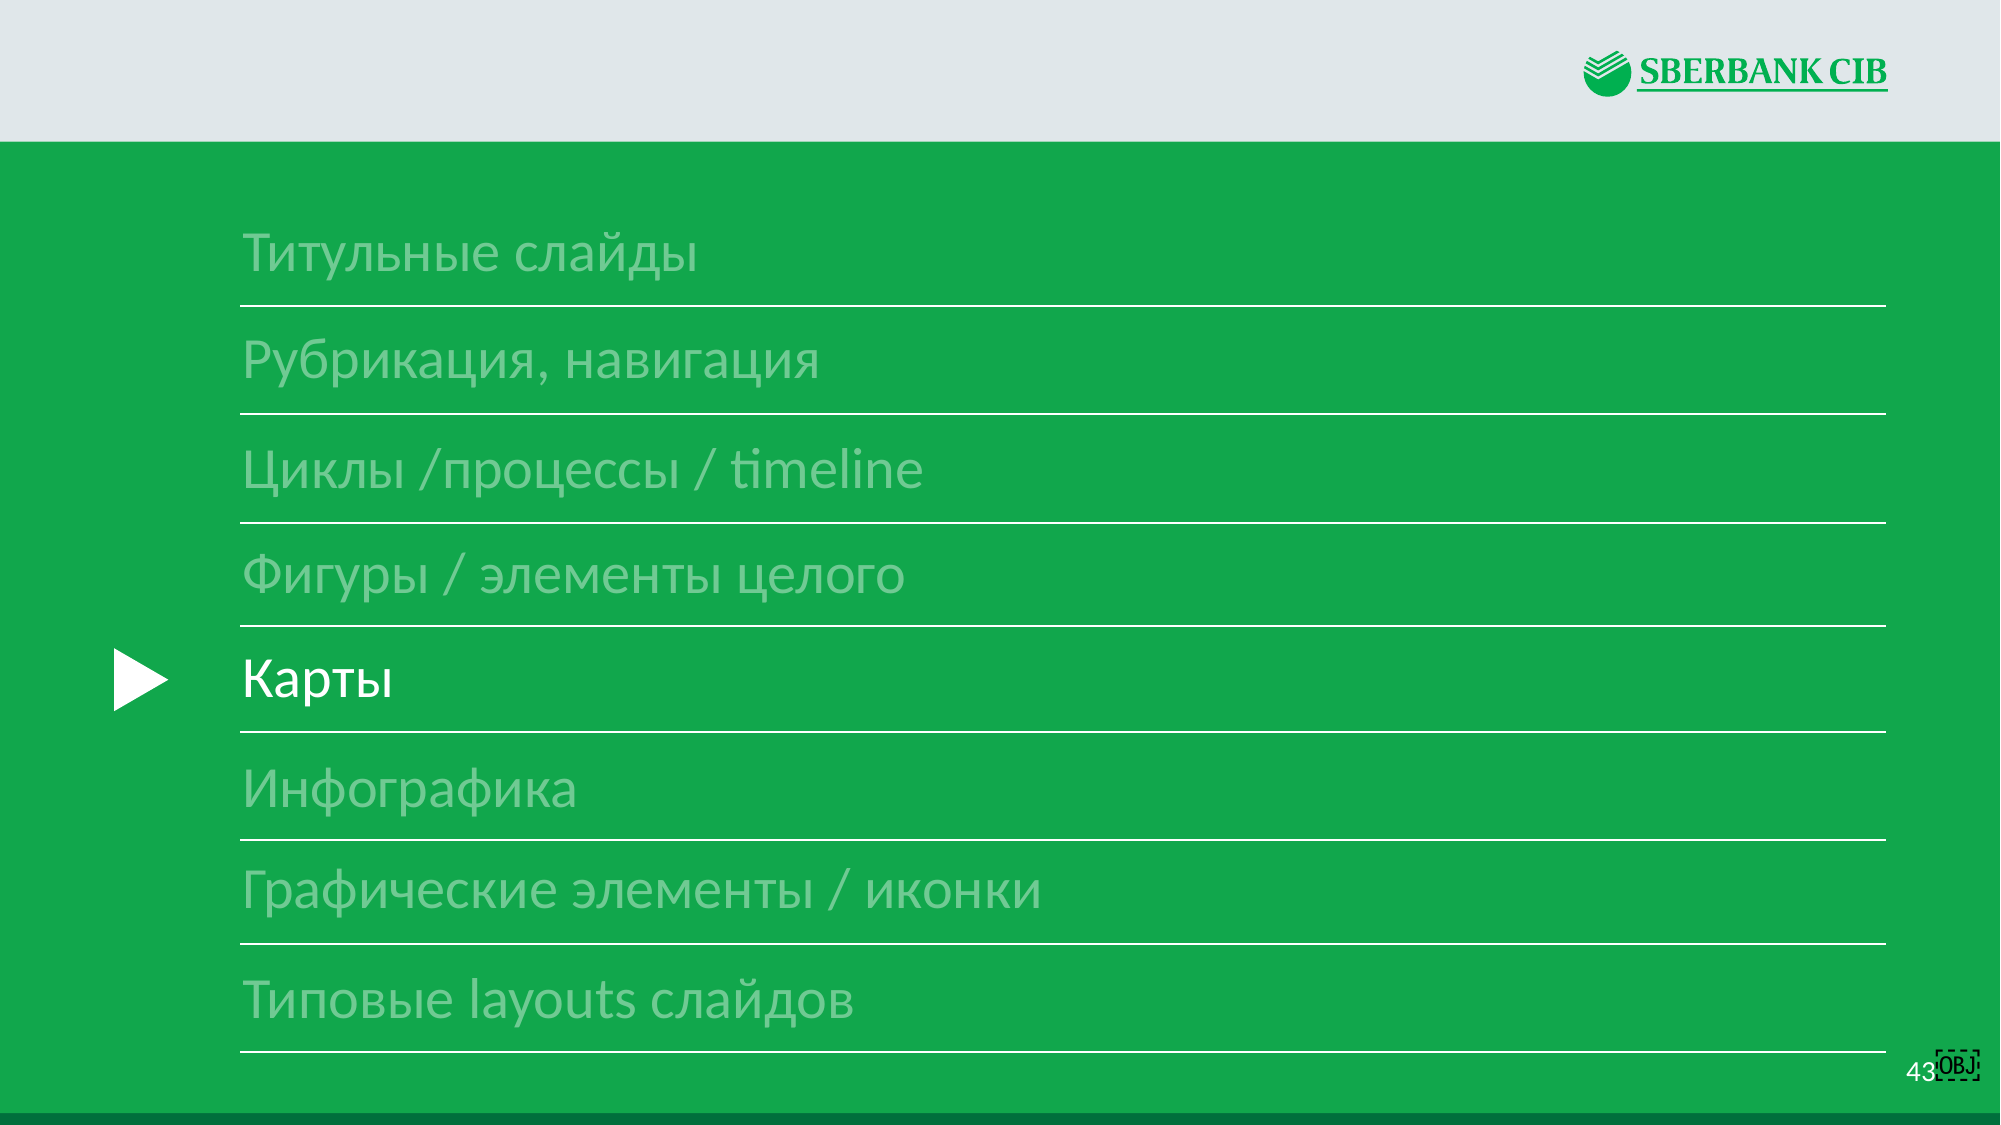

#
Титульные слайды
Рубрикация, навигация
Циклы /процессы / timeline
Фигуры / элементы целого
Карты

Инфографика
Графические элементы / иконки
Типовые layouts слайдов